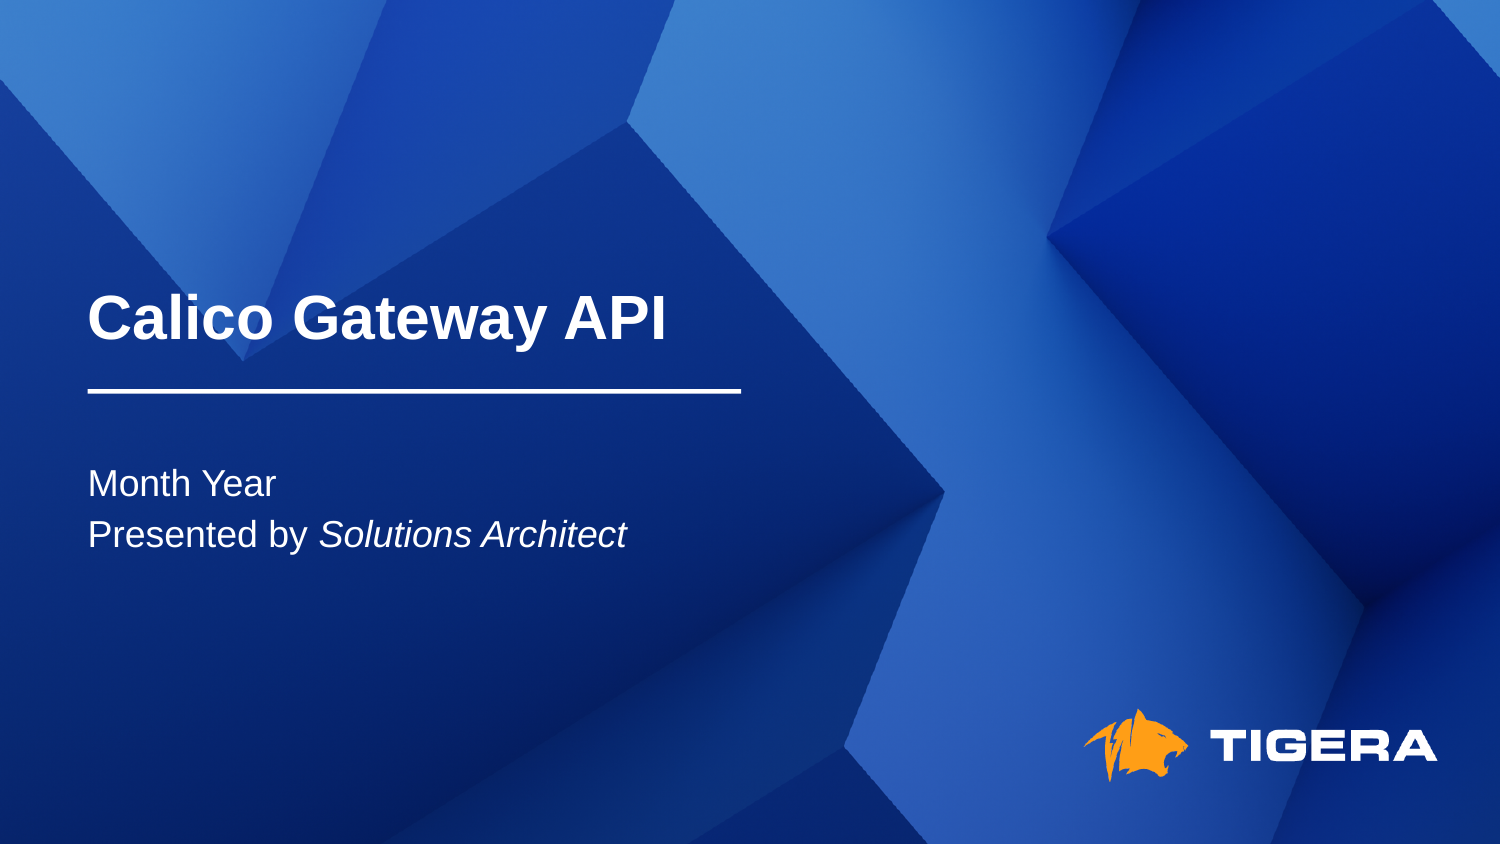

Calico Gateway API

Month Year
Presented by Solutions Architect